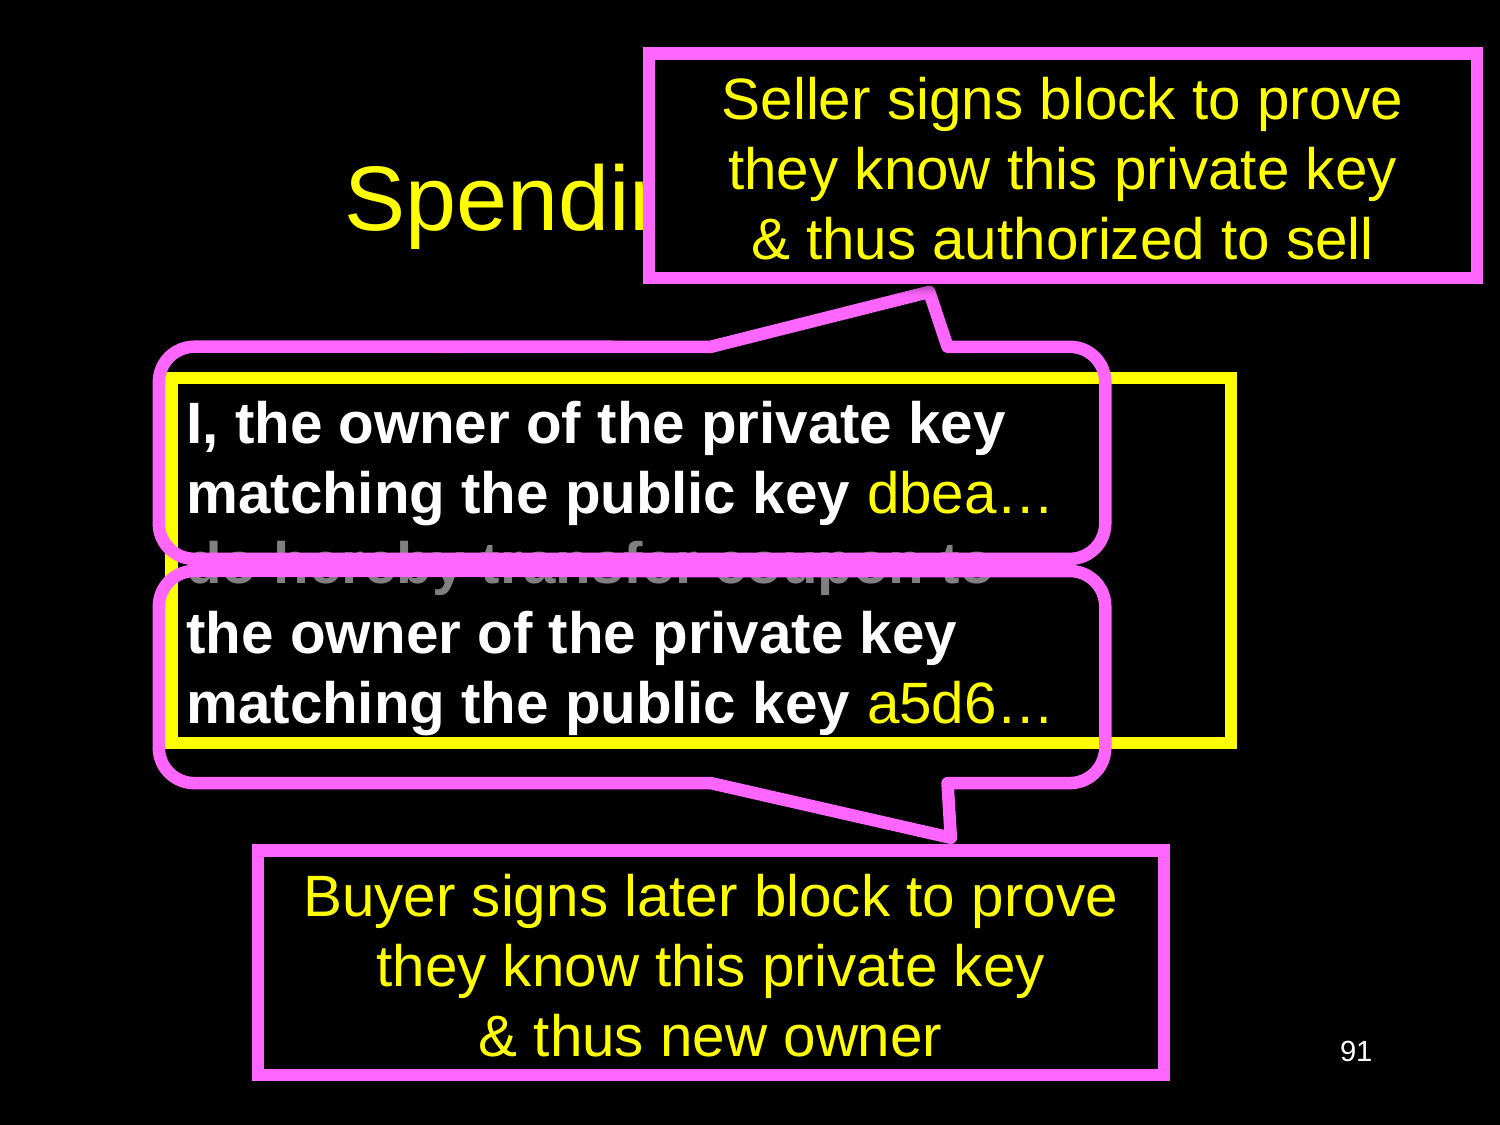

Seller signs block to prove they know this private key
& thus authorized to sell
# Spending a Coupon

I, the owner of the private key
matching the public key dbea…
do hereby transfer coupon to
the owner of the private key matching the public key a5d6…

Buyer signs later block to prove they know this private key
& thus new owner
91